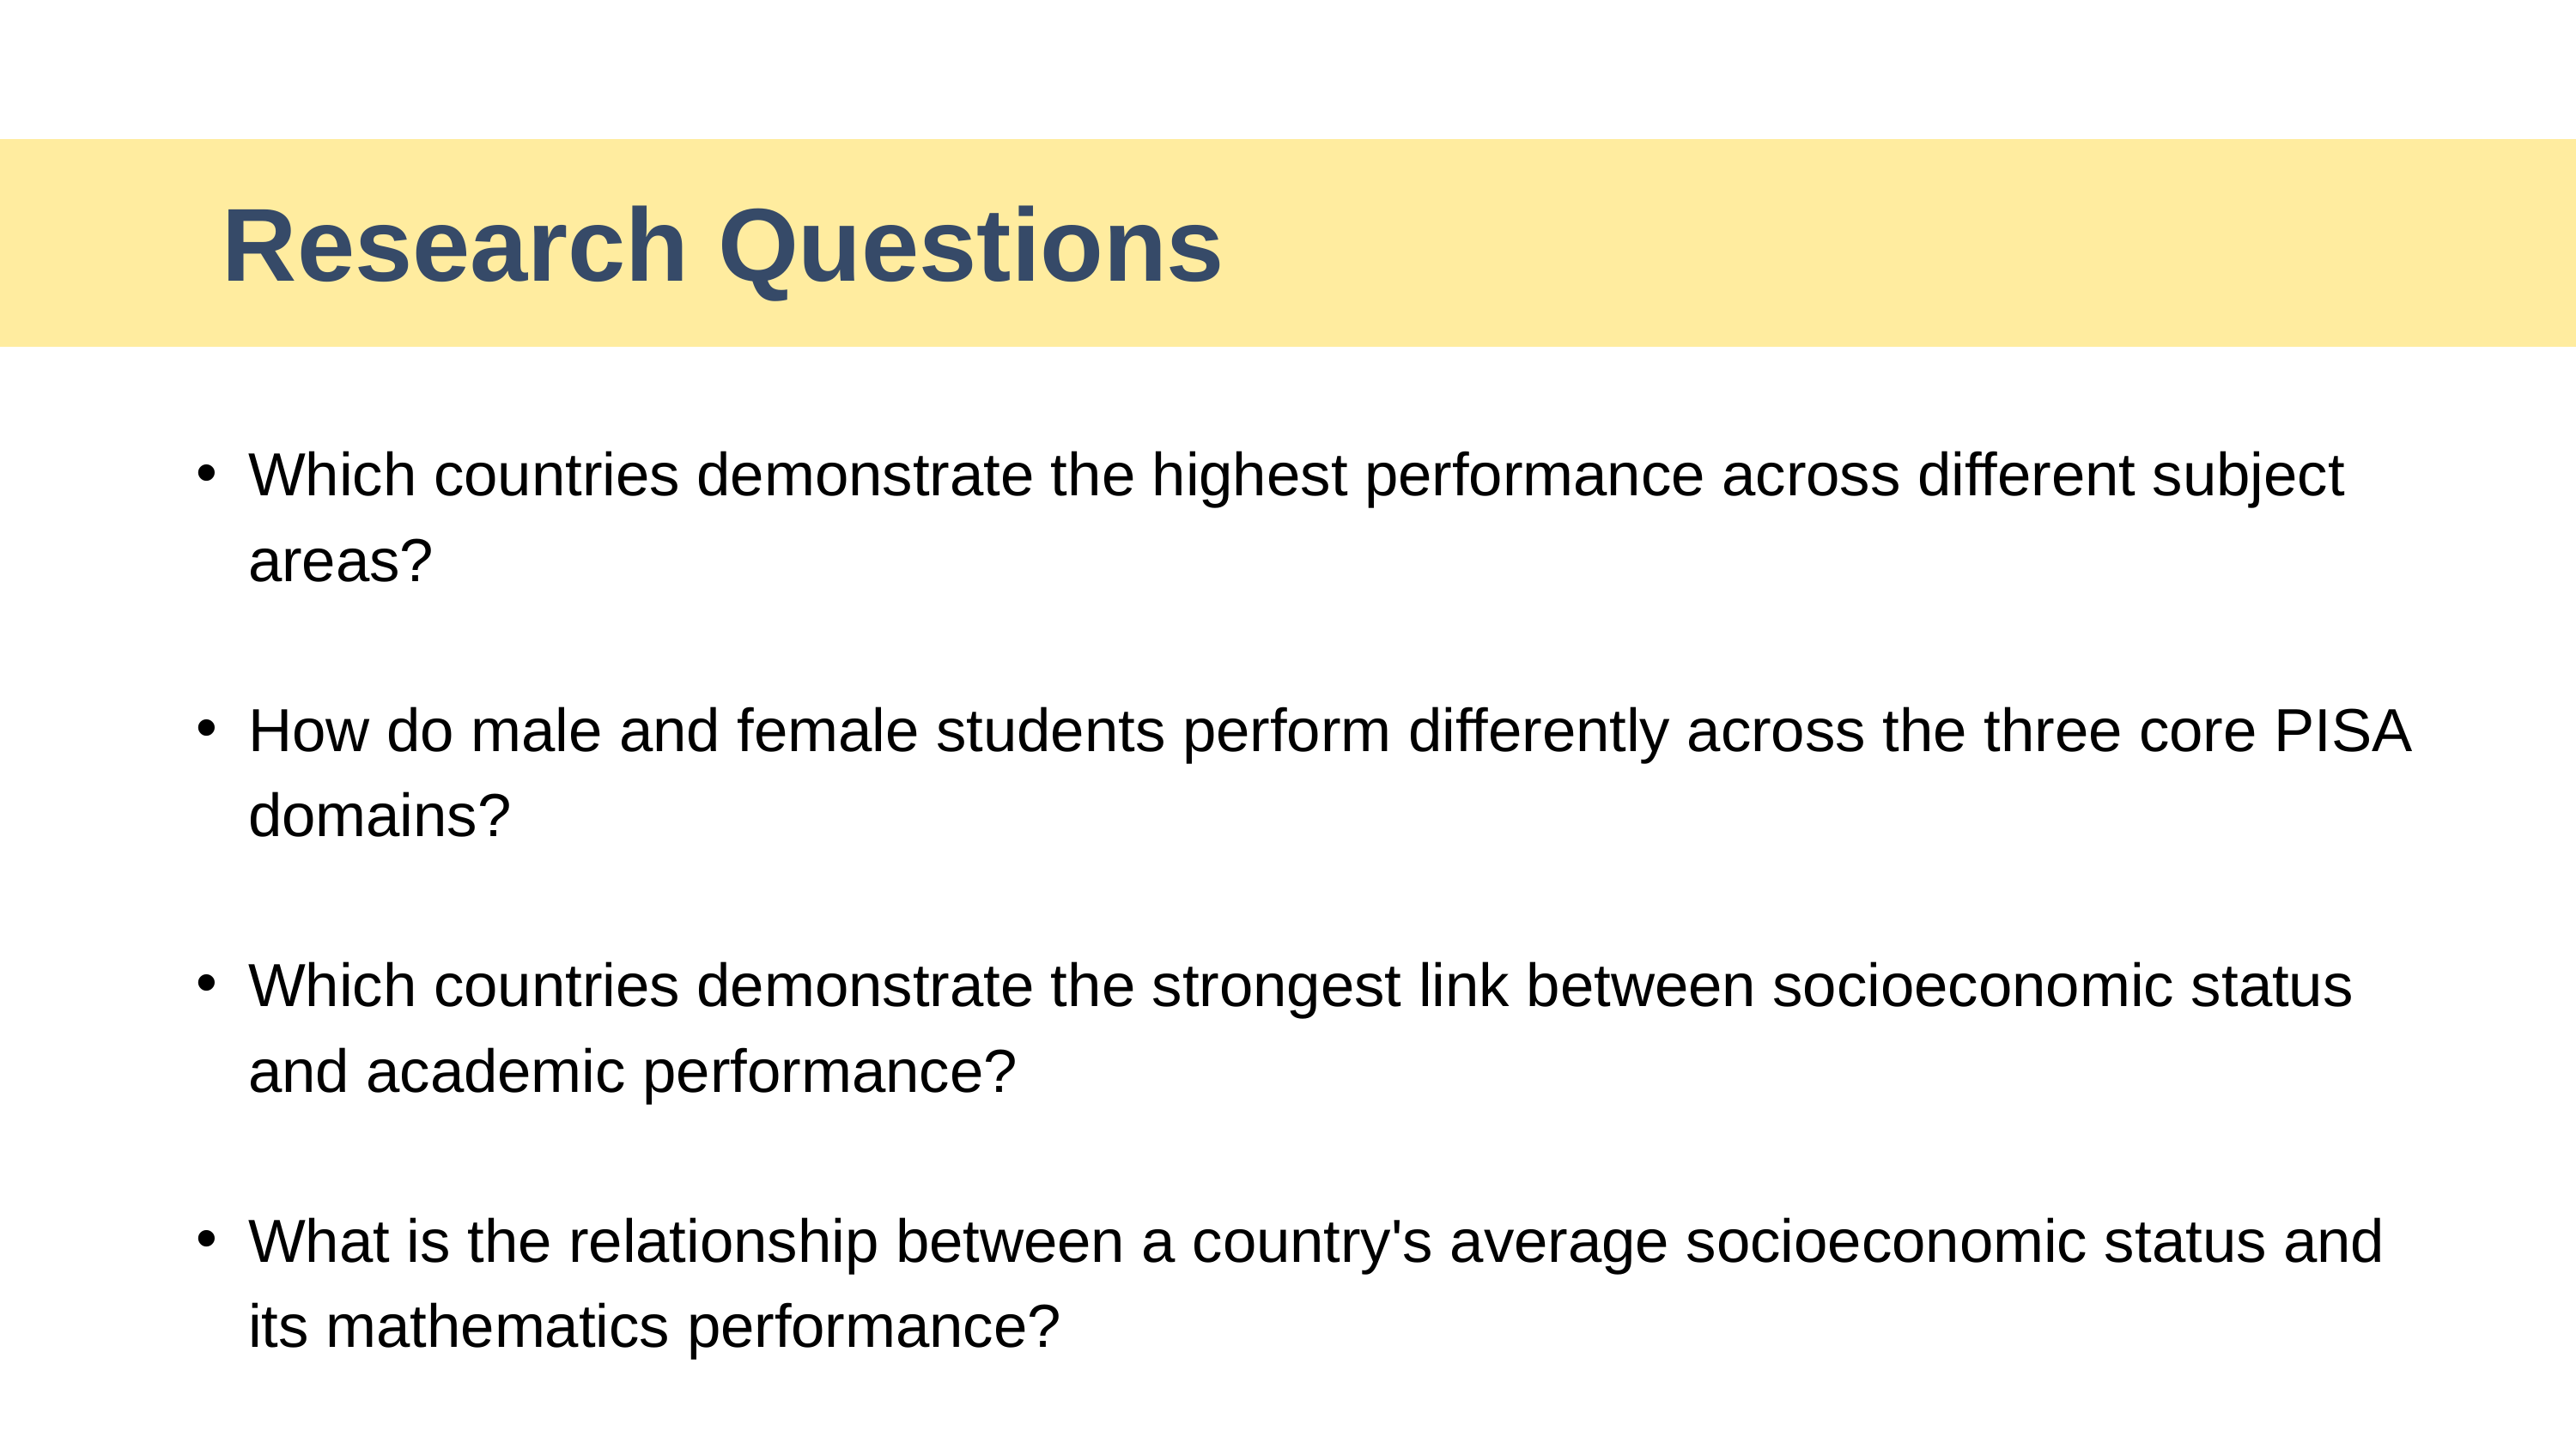

Research Questions
Which countries demonstrate the highest performance across different subject areas?

How do male and female students perform differently across the three core PISA domains?

Which countries demonstrate the strongest link between socioeconomic status and academic performance?

What is the relationship between a country's average socioeconomic status and its mathematics performance?